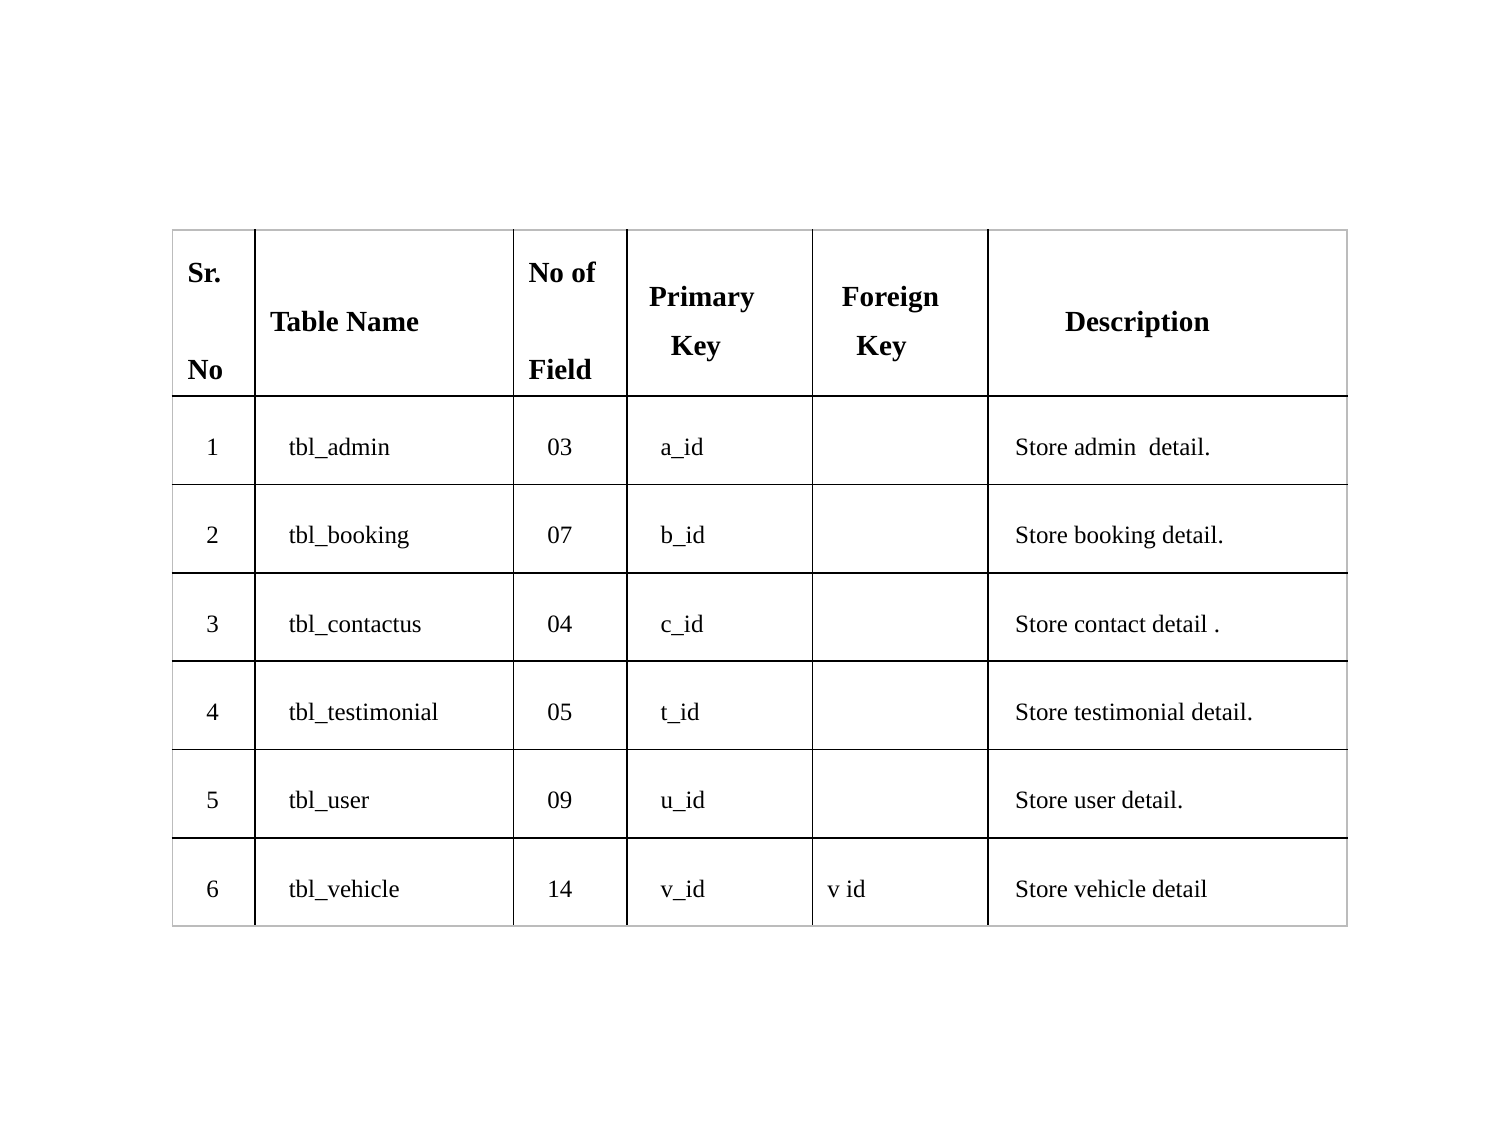

| Sr. No | Table Name | No of Field | Primary Key | Foreign Key | Description |
| --- | --- | --- | --- | --- | --- |
| 1 | tbl\_admin | 03 | a\_id |  | Store admin detail. |
| 2 | tbl\_booking | 07 | b\_id |  | Store booking detail. |
| 3 | tbl\_contactus | 04 | c\_id |  | Store contact detail . |
| 4 | tbl\_testimonial | 05 | t\_id |  | Store testimonial detail. |
| 5 | tbl\_user | 09 | u\_id |  | Store user detail. |
| 6 | tbl\_vehicle | 14 | v\_id | v id | Store vehicle detail |